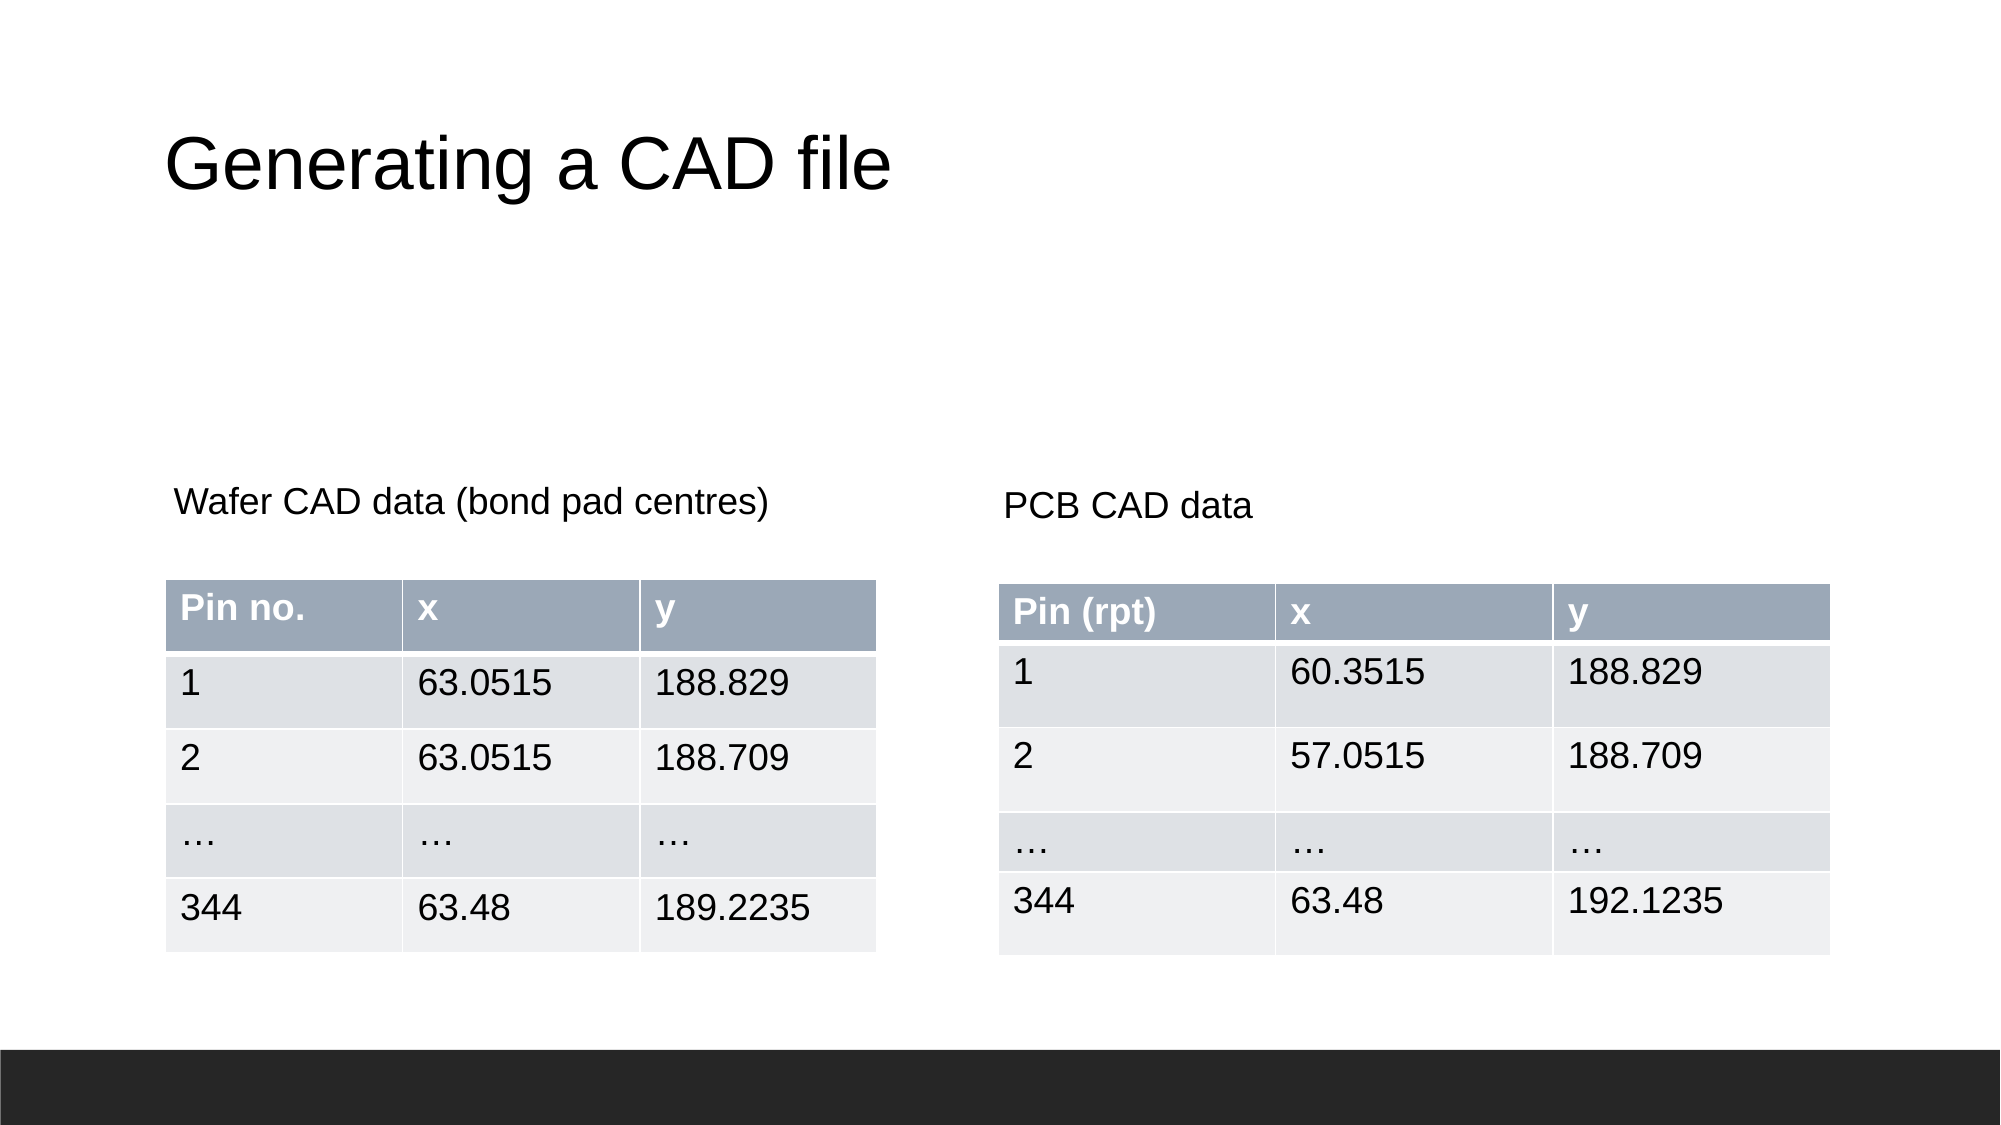

Generating a CAD file
Wafer CAD data (bond pad centres)
PCB CAD data

| Pin no. | x | y |
| --- | --- | --- |
| 1 | 63.0515 | 188.829 |
| 2 | 63.0515 | 188.709 |
| … | … | … |
| 344 | 63.48 | 189.2235 |
| Pin (rpt) | x | y |
| --- | --- | --- |
| 1 | 60.3515 | 188.829 |
| 2 | 57.0515 | 188.709 |
| … | … | … |
| 344 | 63.48 | 192.1235 |